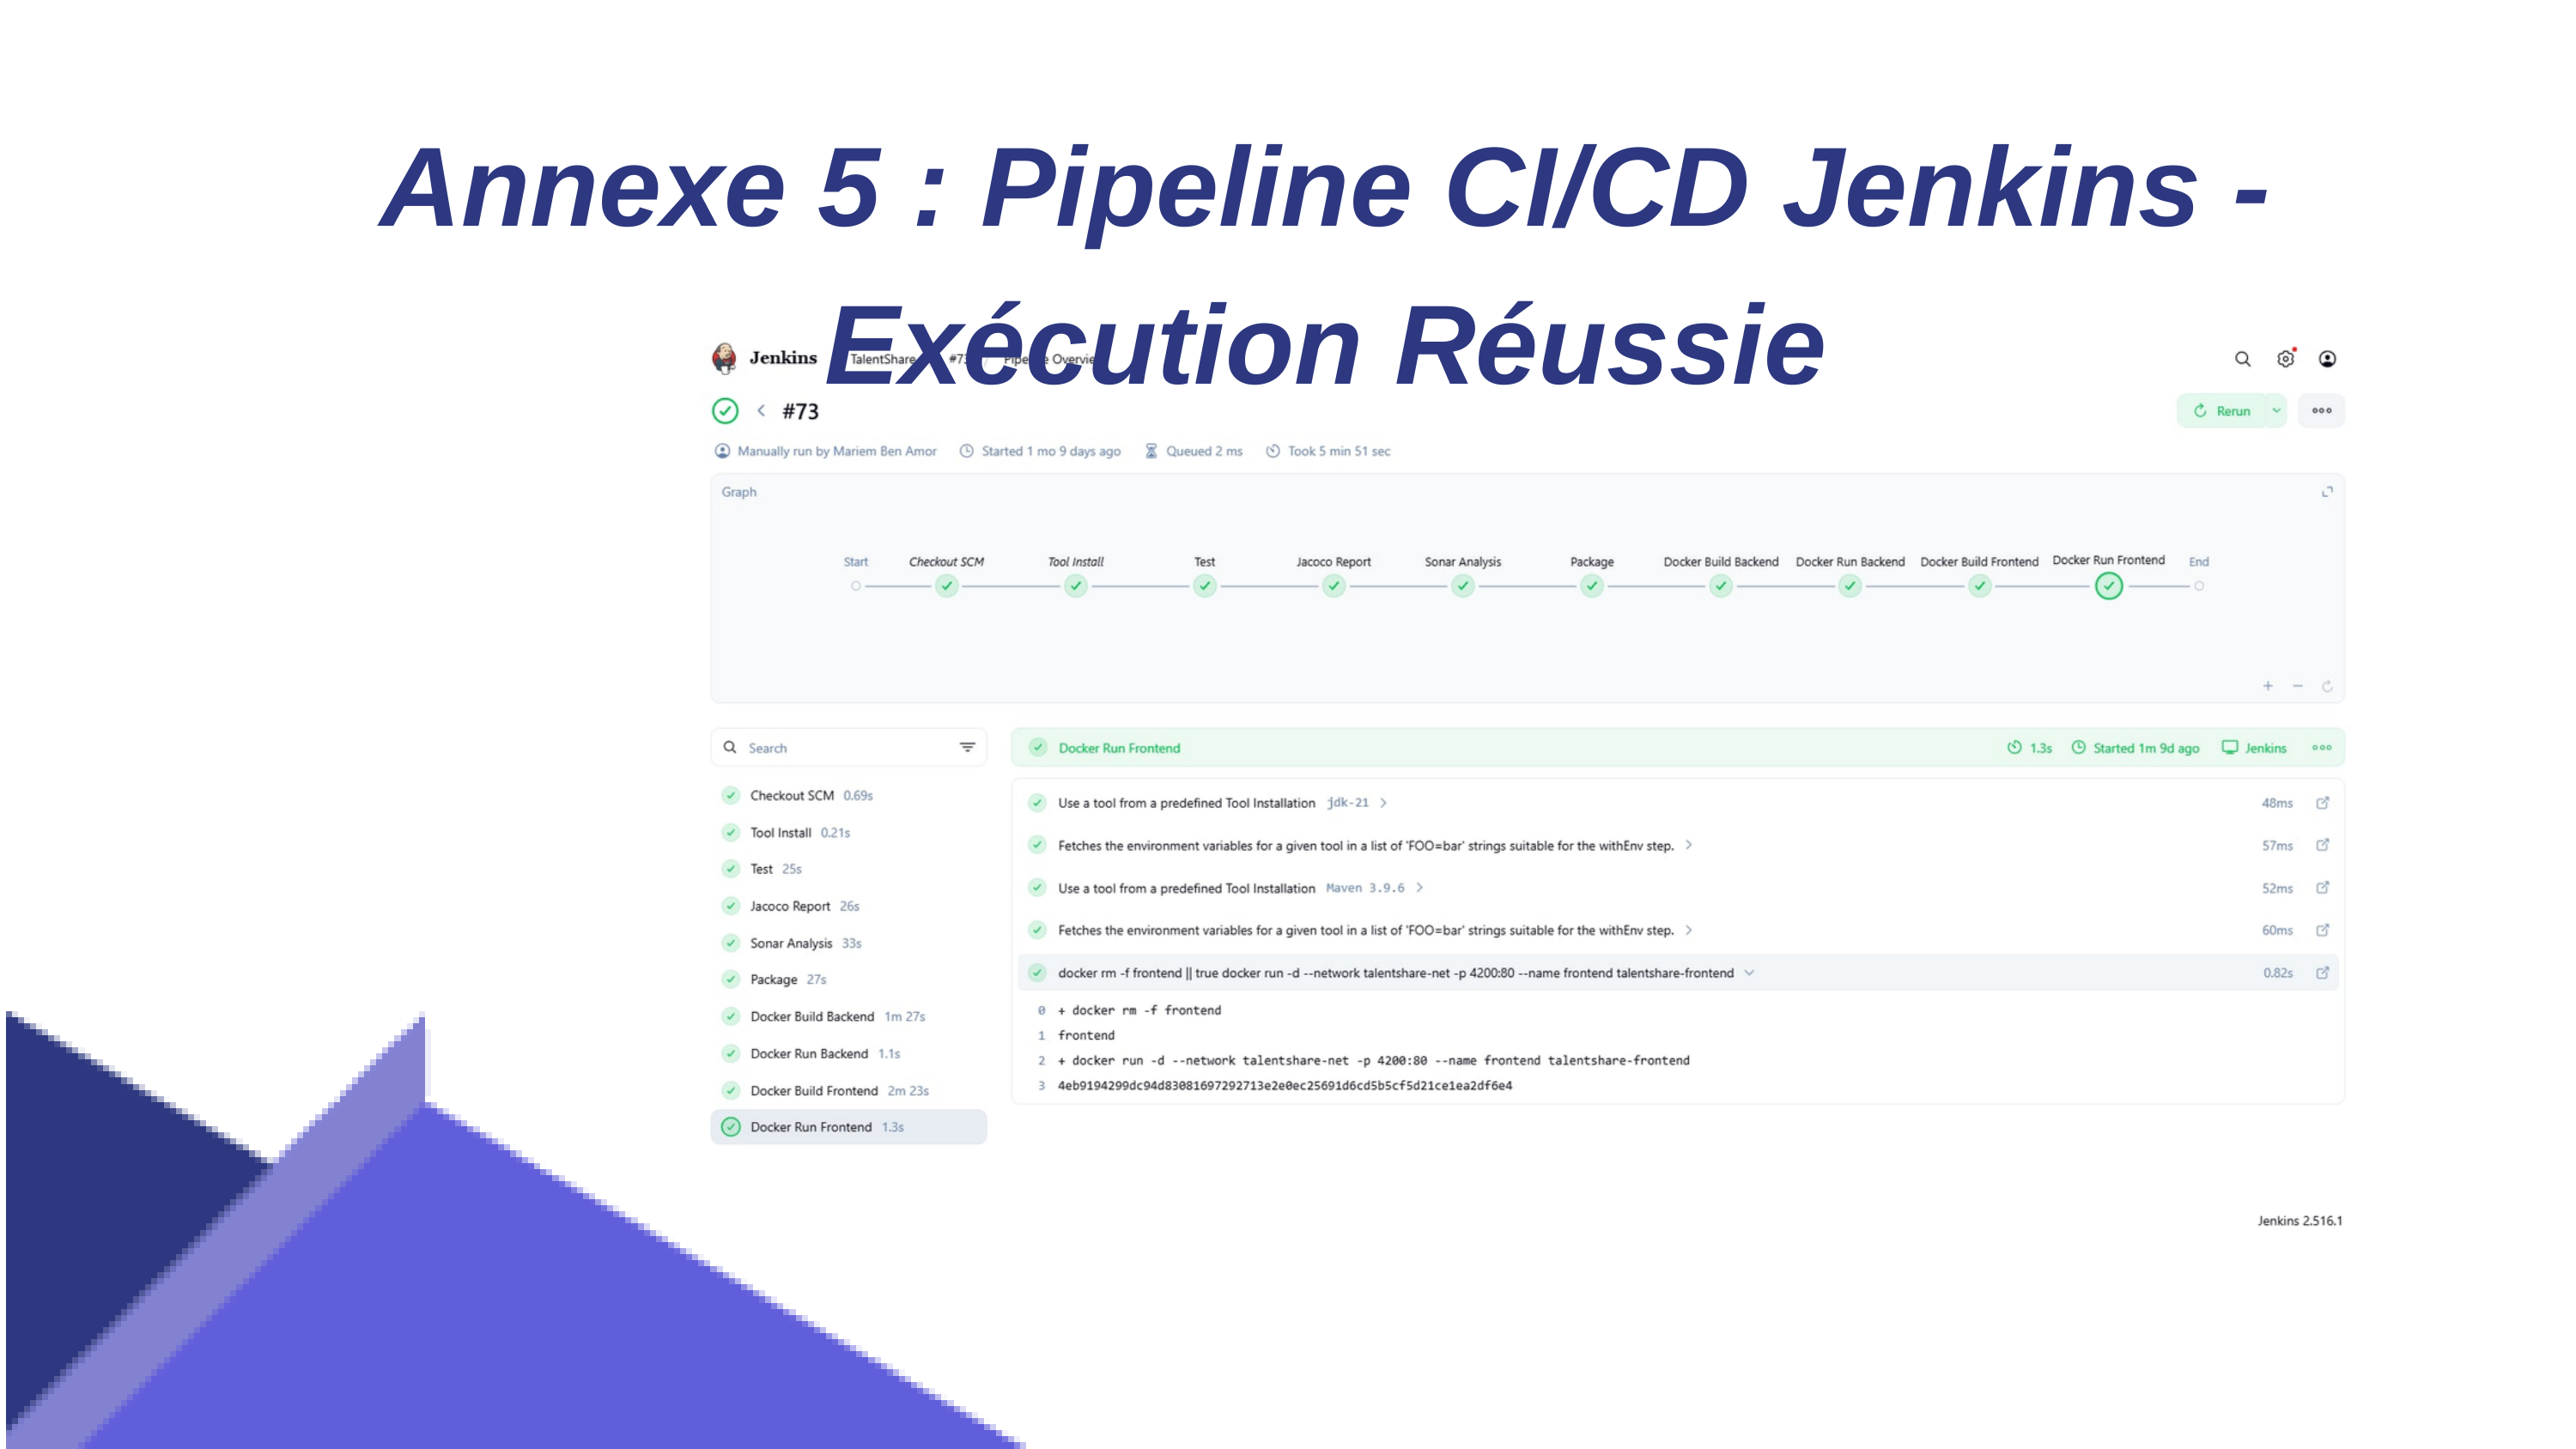

Annexe 5 : Pipeline CI/CD Jenkins - Exécution Réussie